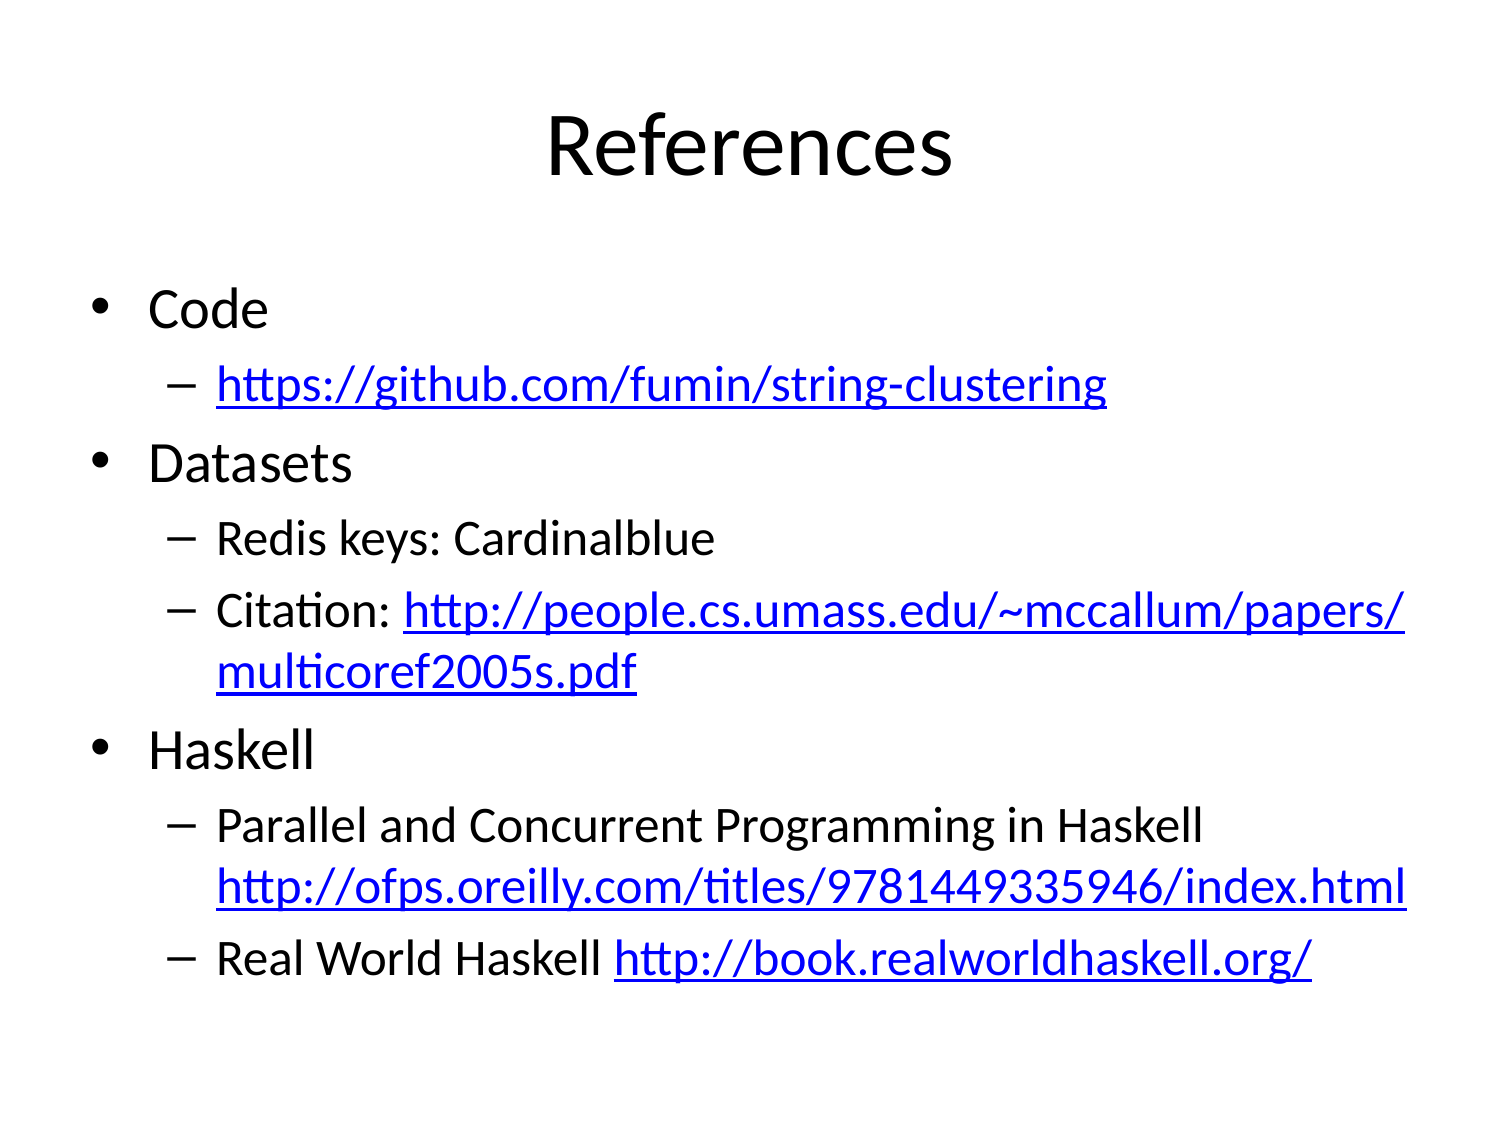

# References
Code
https://github.com/fumin/string-clustering
Datasets
Redis keys: Cardinalblue
Citation: http://people.cs.umass.edu/~mccallum/papers/multicoref2005s.pdf
Haskell
Parallel and Concurrent Programming in Haskell http://ofps.oreilly.com/titles/9781449335946/index.html
Real World Haskell http://book.realworldhaskell.org/